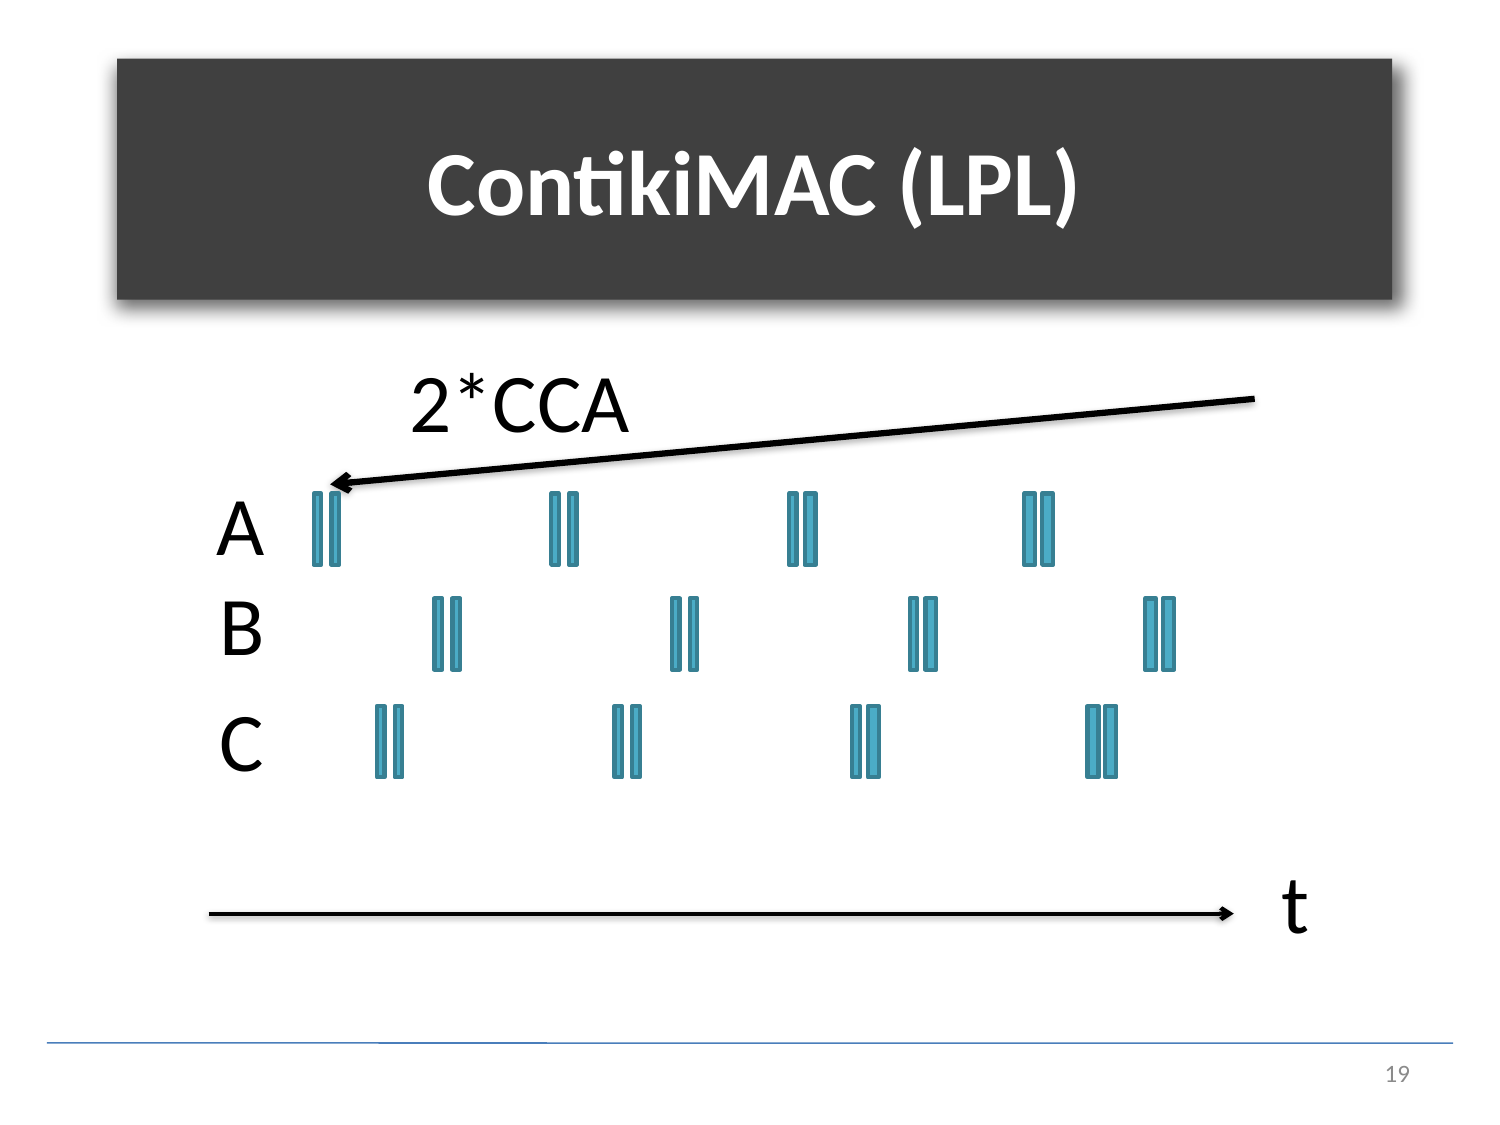

# ContikiMAC (LPL)
2*CCA
A

B

C

t
19